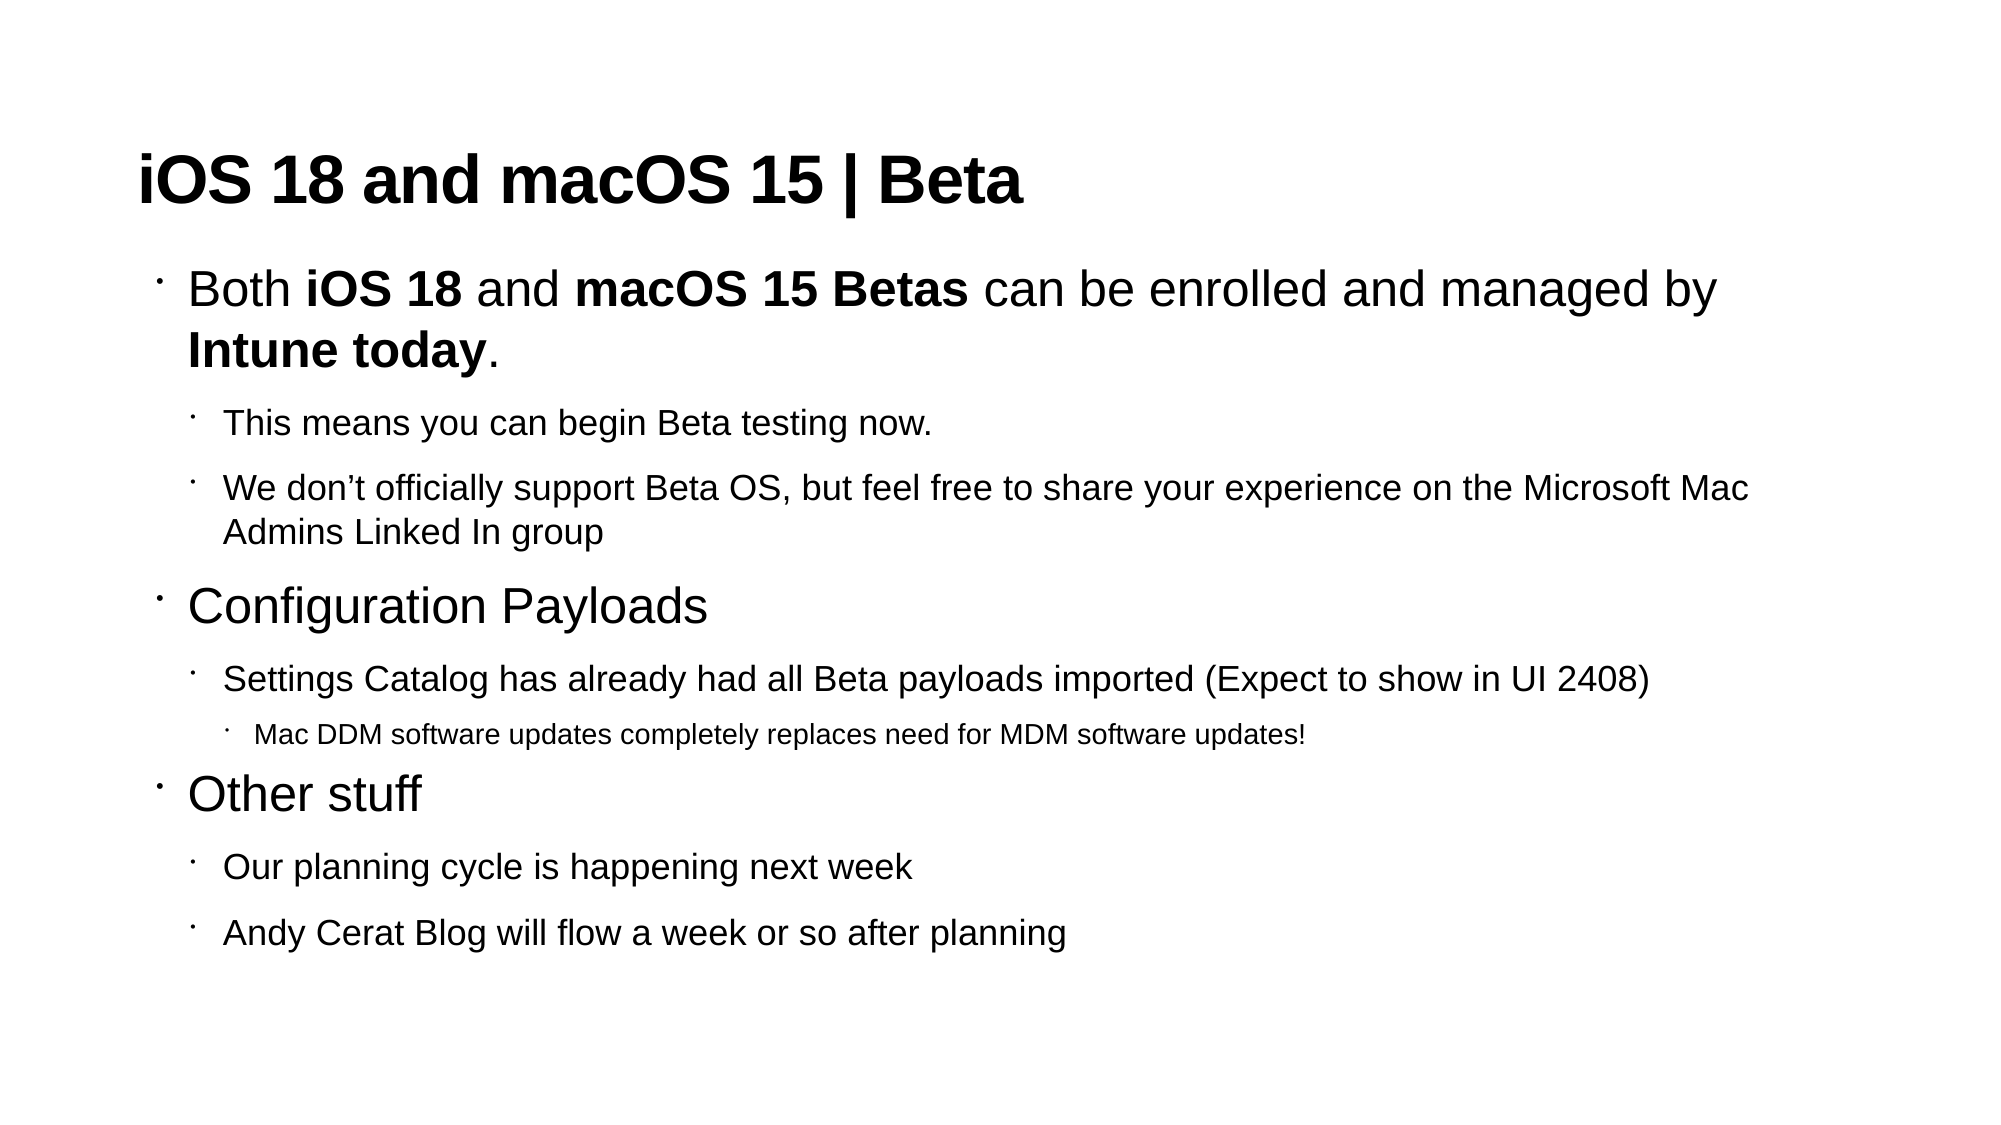

# iOS 18 and macOS 15 | Beta
Both iOS 18 and macOS 15 Betas can be enrolled and managed by Intune today.
This means you can begin Beta testing now.
We don’t officially support Beta OS, but feel free to share your experience on the Microsoft Mac Admins Linked In group
Configuration Payloads
Settings Catalog has already had all Beta payloads imported (Expect to show in UI 2408)
Mac DDM software updates completely replaces need for MDM software updates!
Other stuff
Our planning cycle is happening next week
Andy Cerat Blog will flow a week or so after planning